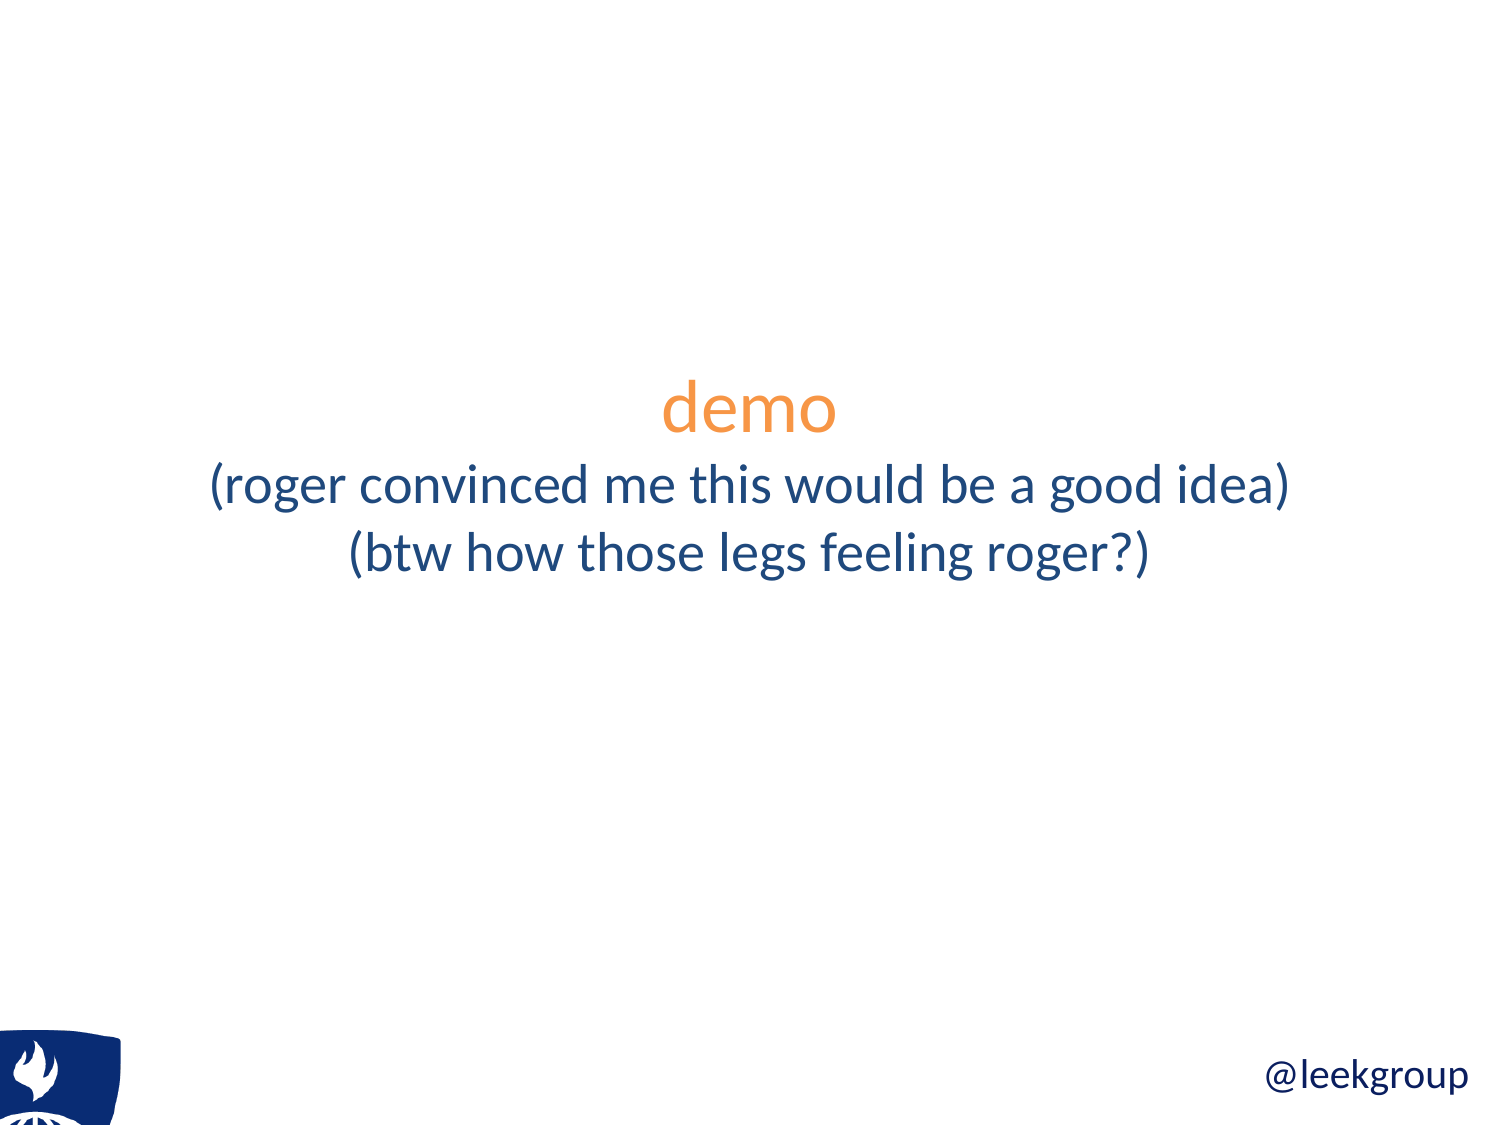

# demo (roger convinced me this would be a good idea) (btw how those legs feeling roger?)